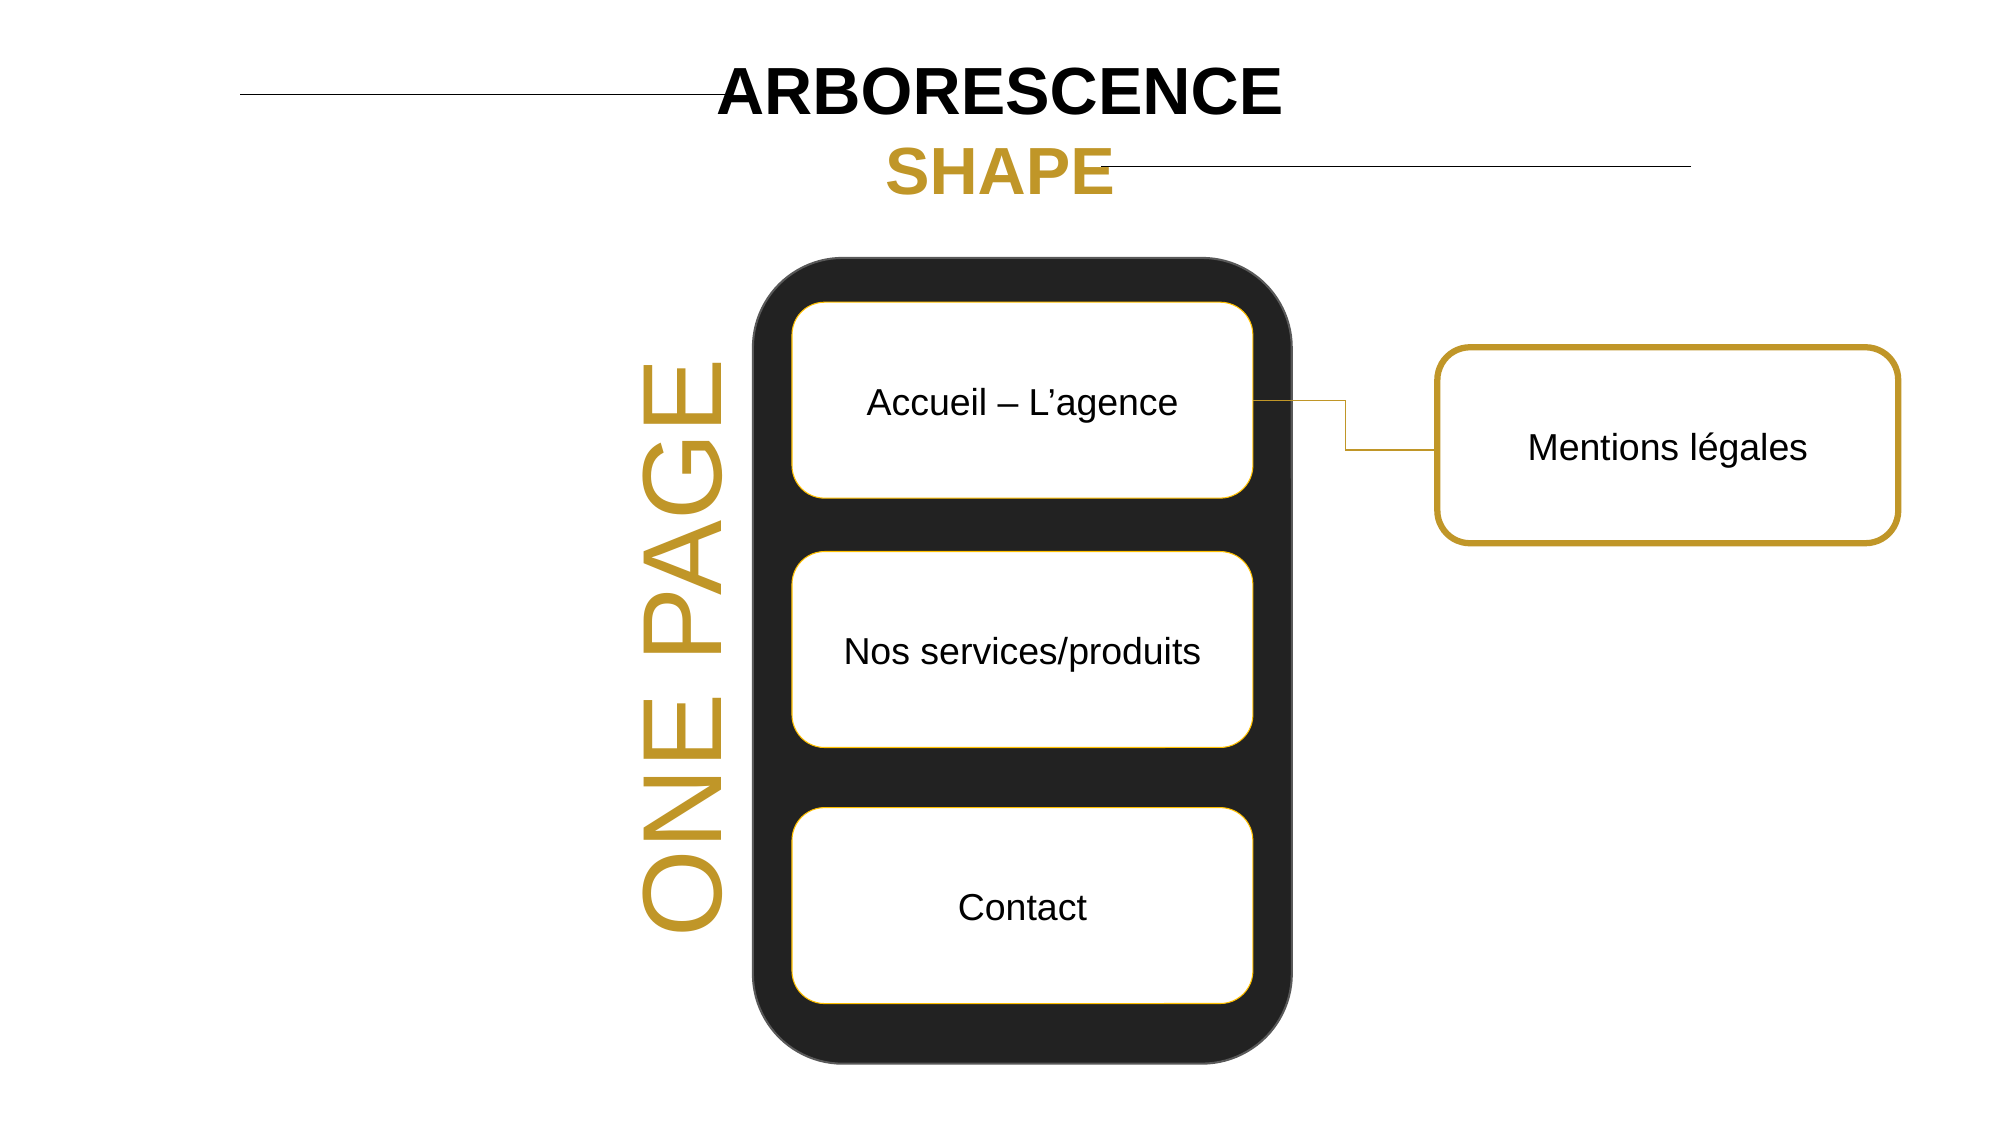

ARBORESCENCE
SHAPE

Accueil – L’agence
Mentions légales
Nos services/produits
ONE PAGE
Contact